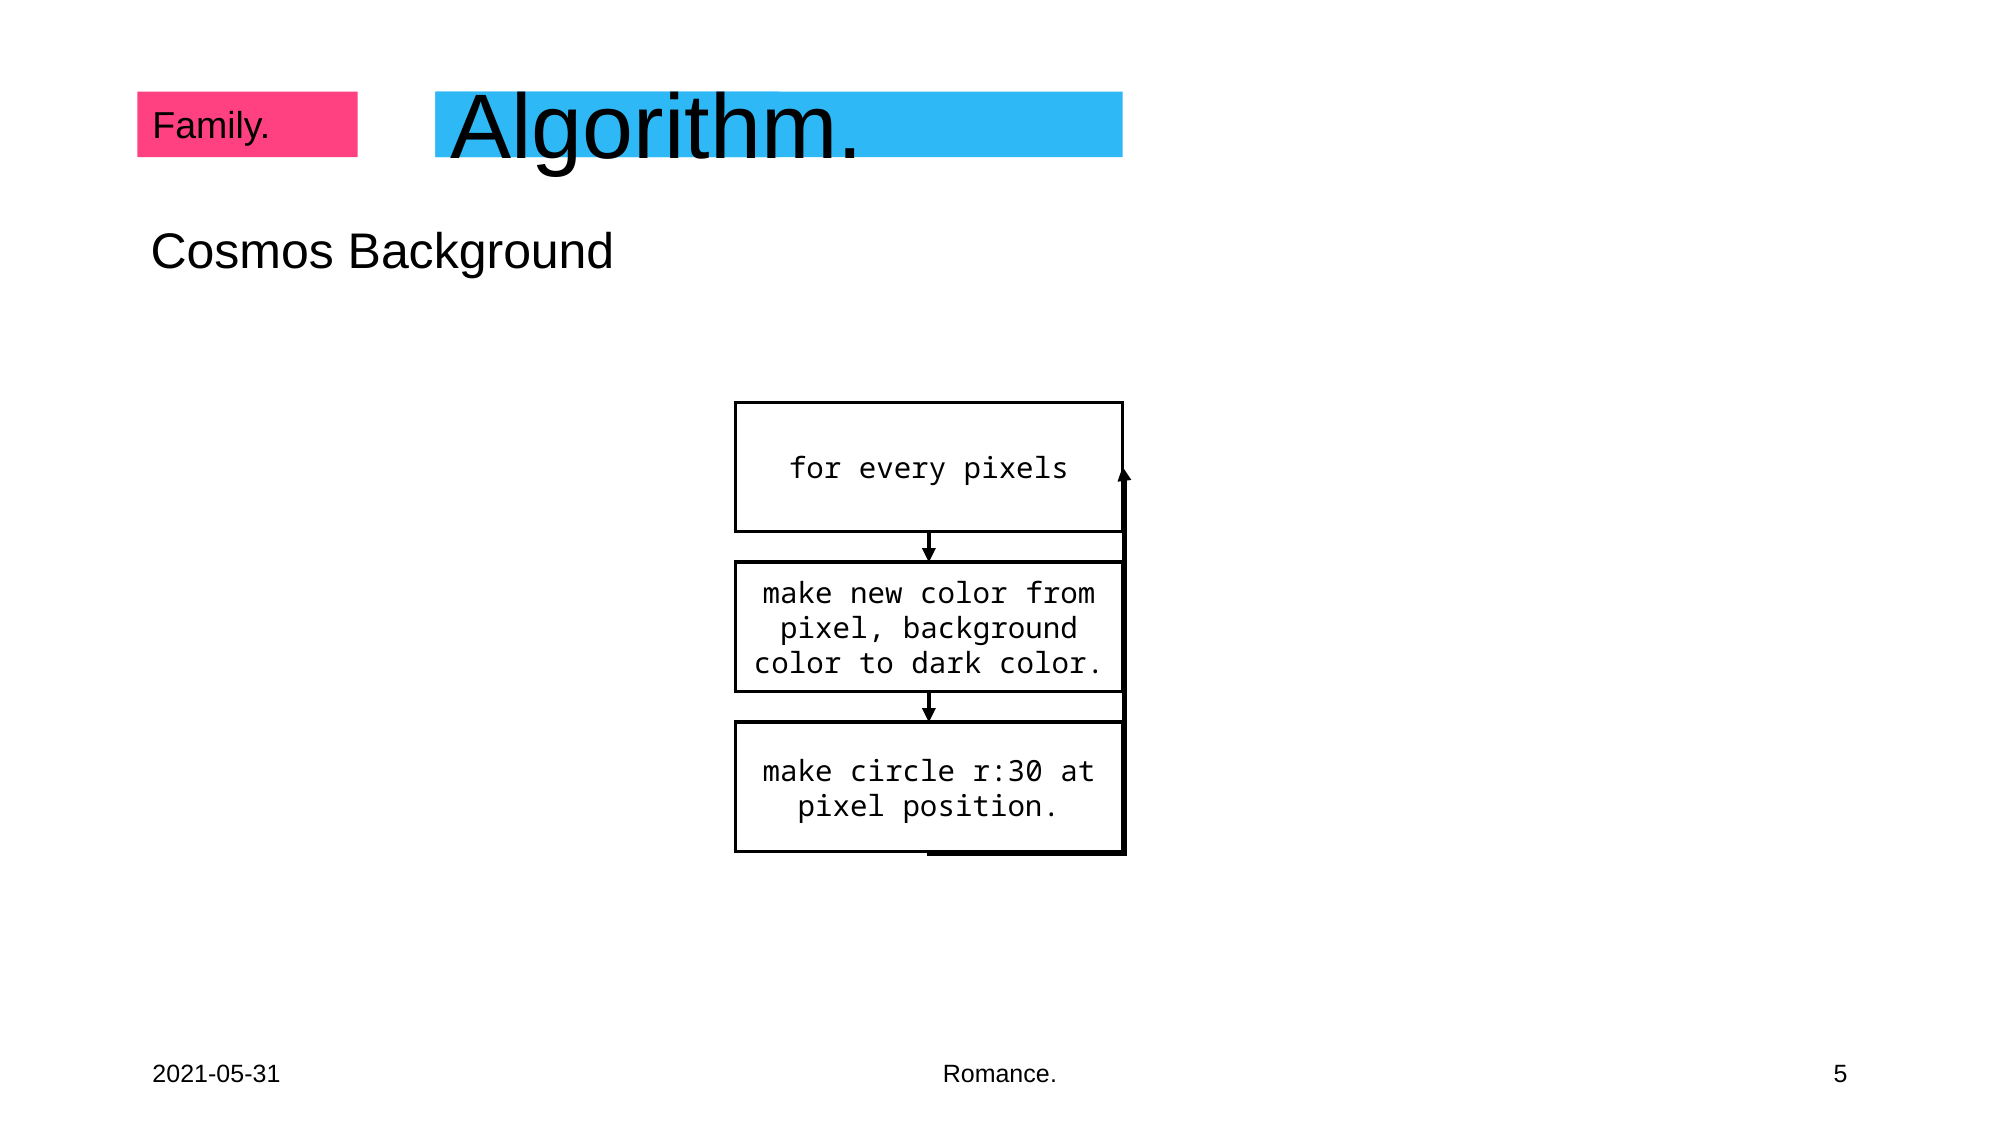

Family.
# Algorithm.

Cosmos Background
for every pixels
make new color from pixel, background color to dark color.
make circle r:30 at pixel position.
2021-05-31
Romance.
5